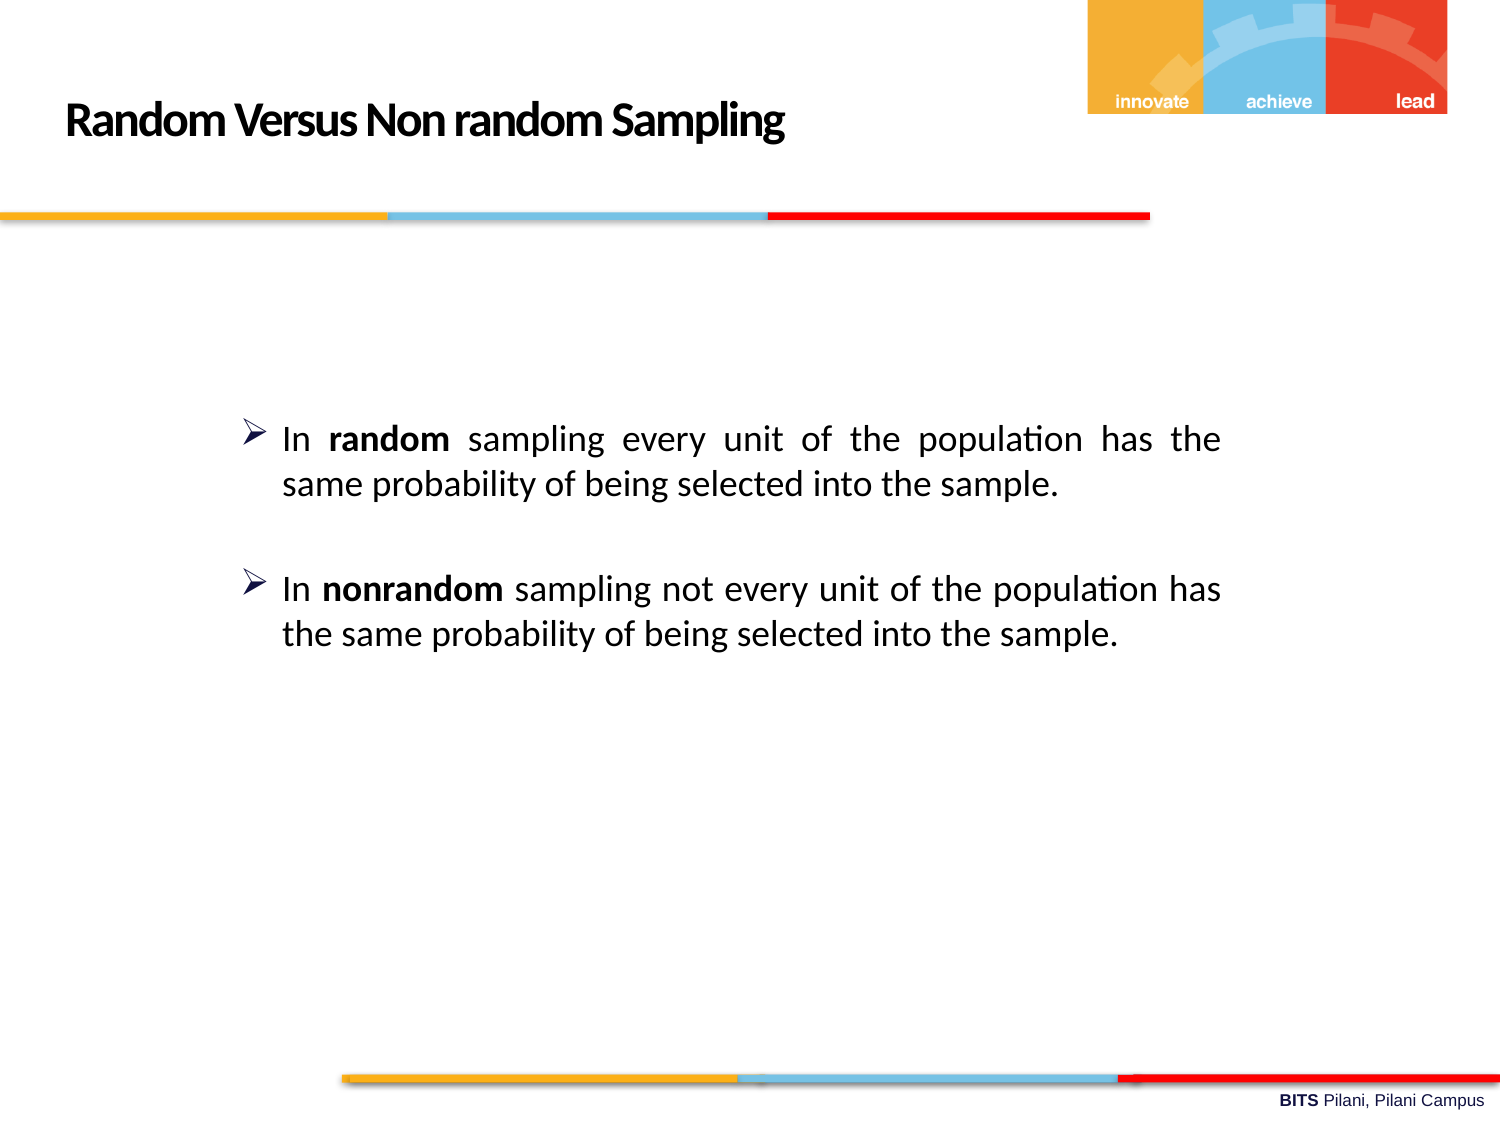

Random Versus Non random Sampling
In random sampling every unit of the population has the same probability of being selected into the sample.

In nonrandom sampling not every unit of the population has the same probability of being selected into the sample.